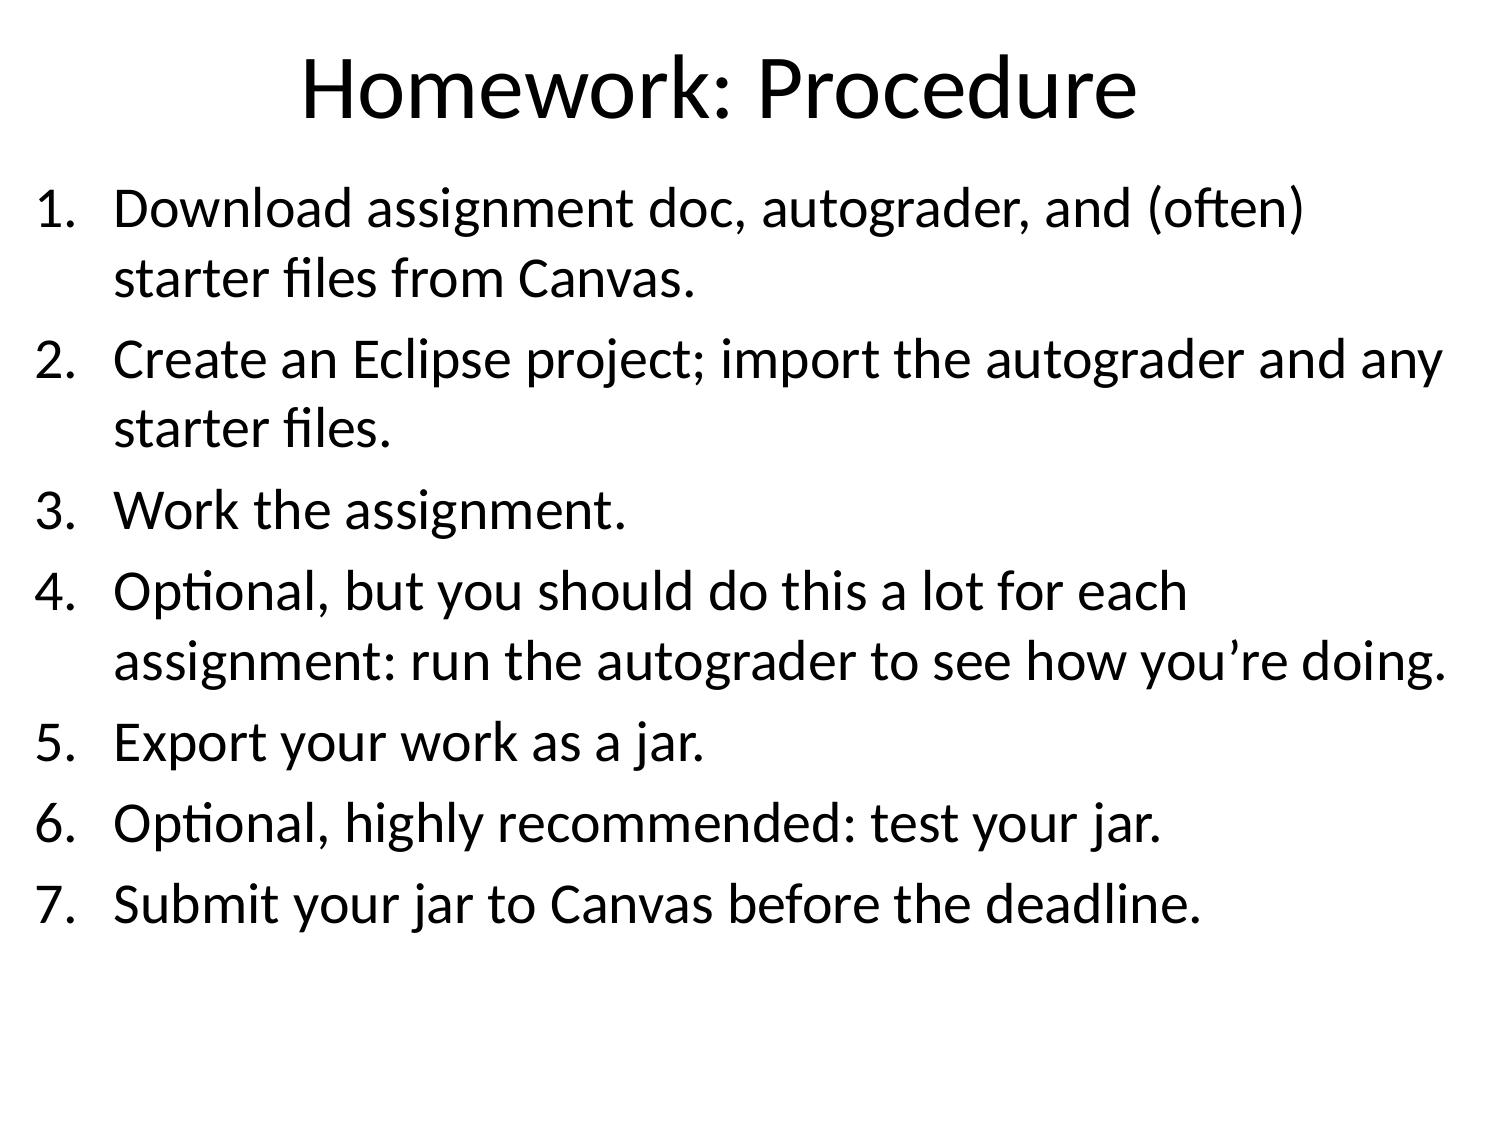

# Homework: Procedure
Download assignment doc, autograder, and (often) starter files from Canvas.
Create an Eclipse project; import the autograder and any starter files.
Work the assignment.
Optional, but you should do this a lot for each assignment: run the autograder to see how you’re doing.
Export your work as a jar.
Optional, highly recommended: test your jar.
Submit your jar to Canvas before the deadline.